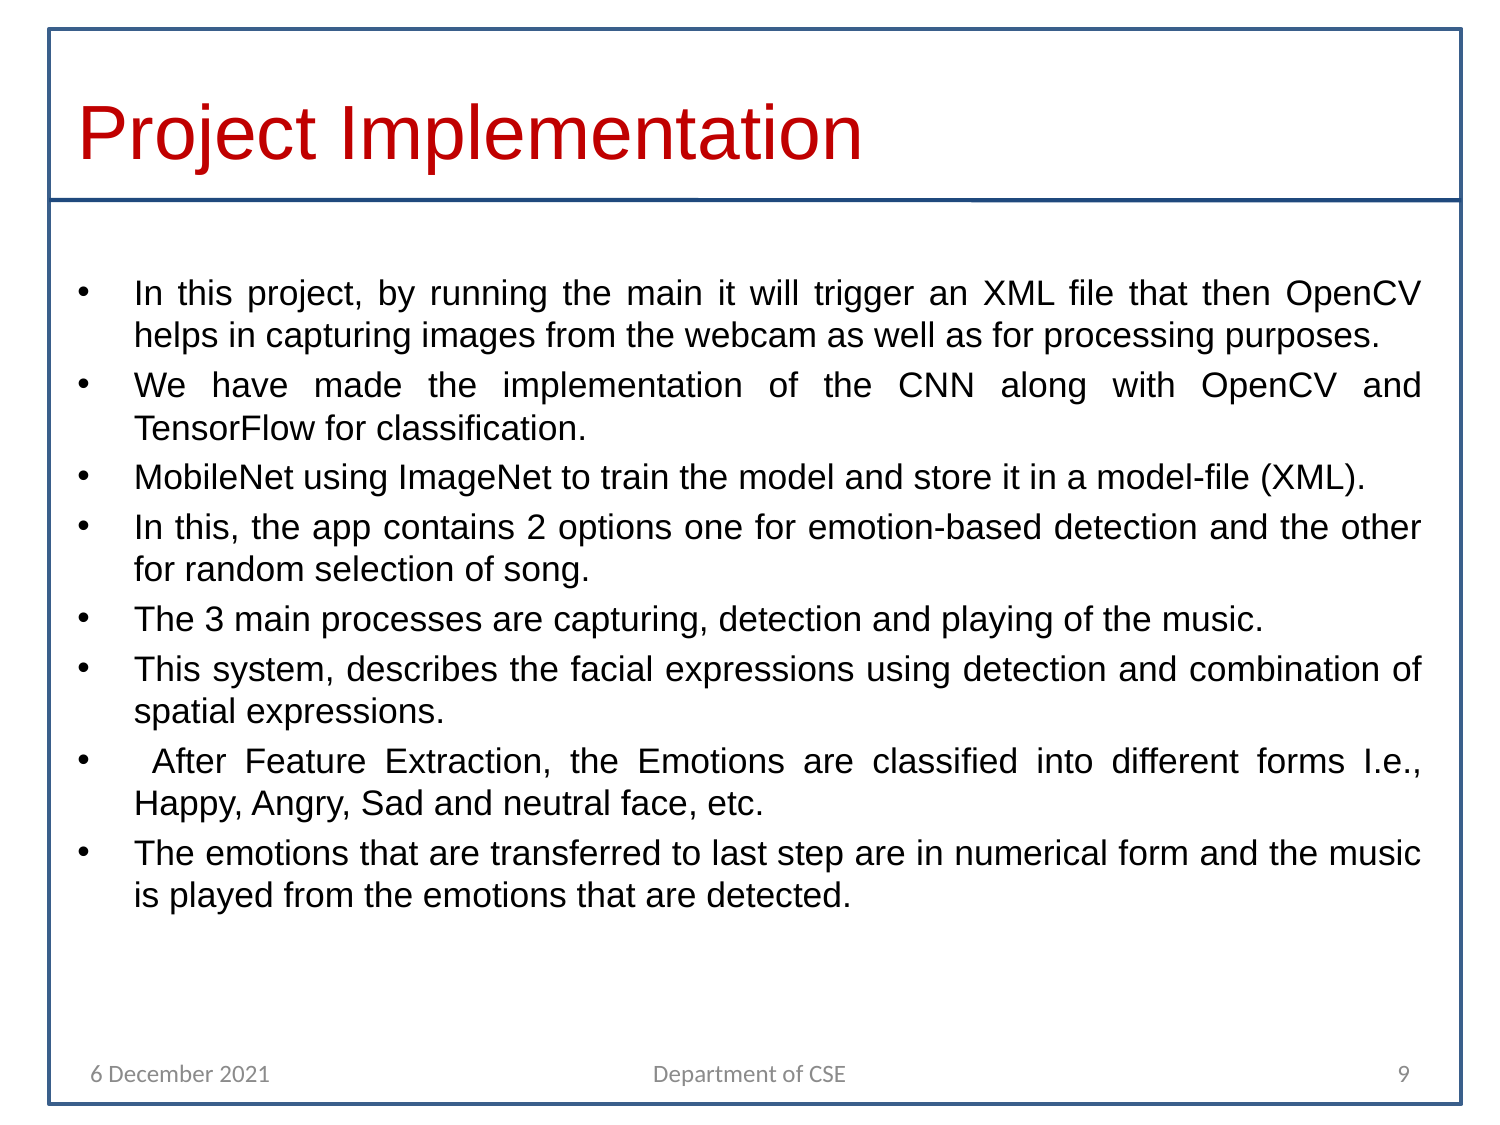

# Project Implementation
In this project, by running the main it will trigger an XML file that then OpenCV helps in capturing images from the webcam as well as for processing purposes.
We have made the implementation of the CNN along with OpenCV and TensorFlow for classification.
MobileNet using ImageNet to train the model and store it in a model-file (XML).
In this, the app contains 2 options one for emotion-based detection and the other for random selection of song.
The 3 main processes are capturing, detection and playing of the music.
This system, describes the facial expressions using detection and combination of spatial expressions.
 After Feature Extraction, the Emotions are classified into different forms I.e., Happy, Angry, Sad and neutral face, etc.
The emotions that are transferred to last step are in numerical form and the music is played from the emotions that are detected.
6 December 2021
Department of CSE
9